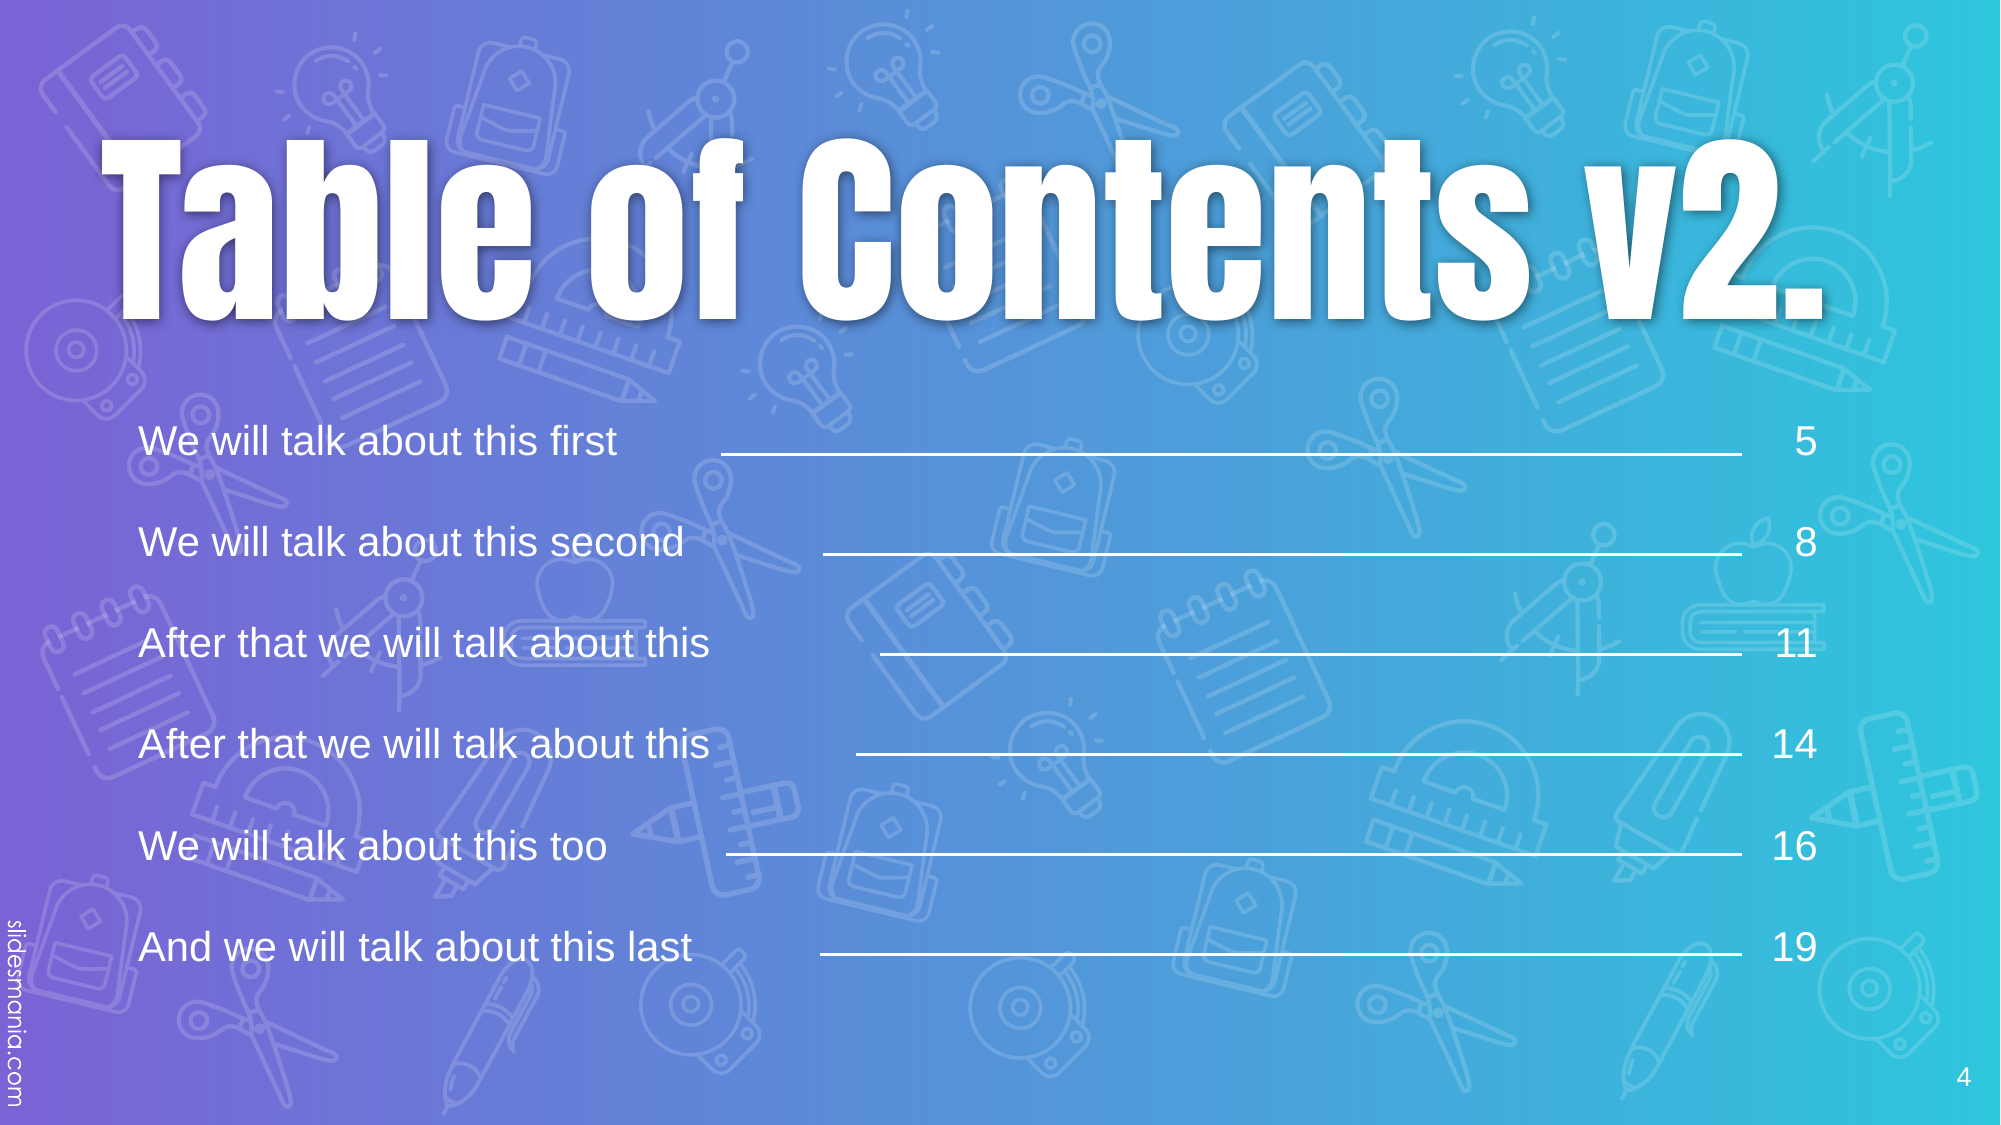

# Table of Contents v2.
We will talk about this first
We will talk about this second
After that we will talk about this
After that we will talk about this
We will talk about this too
And we will talk about this last
5
8
11
14
16
19
4